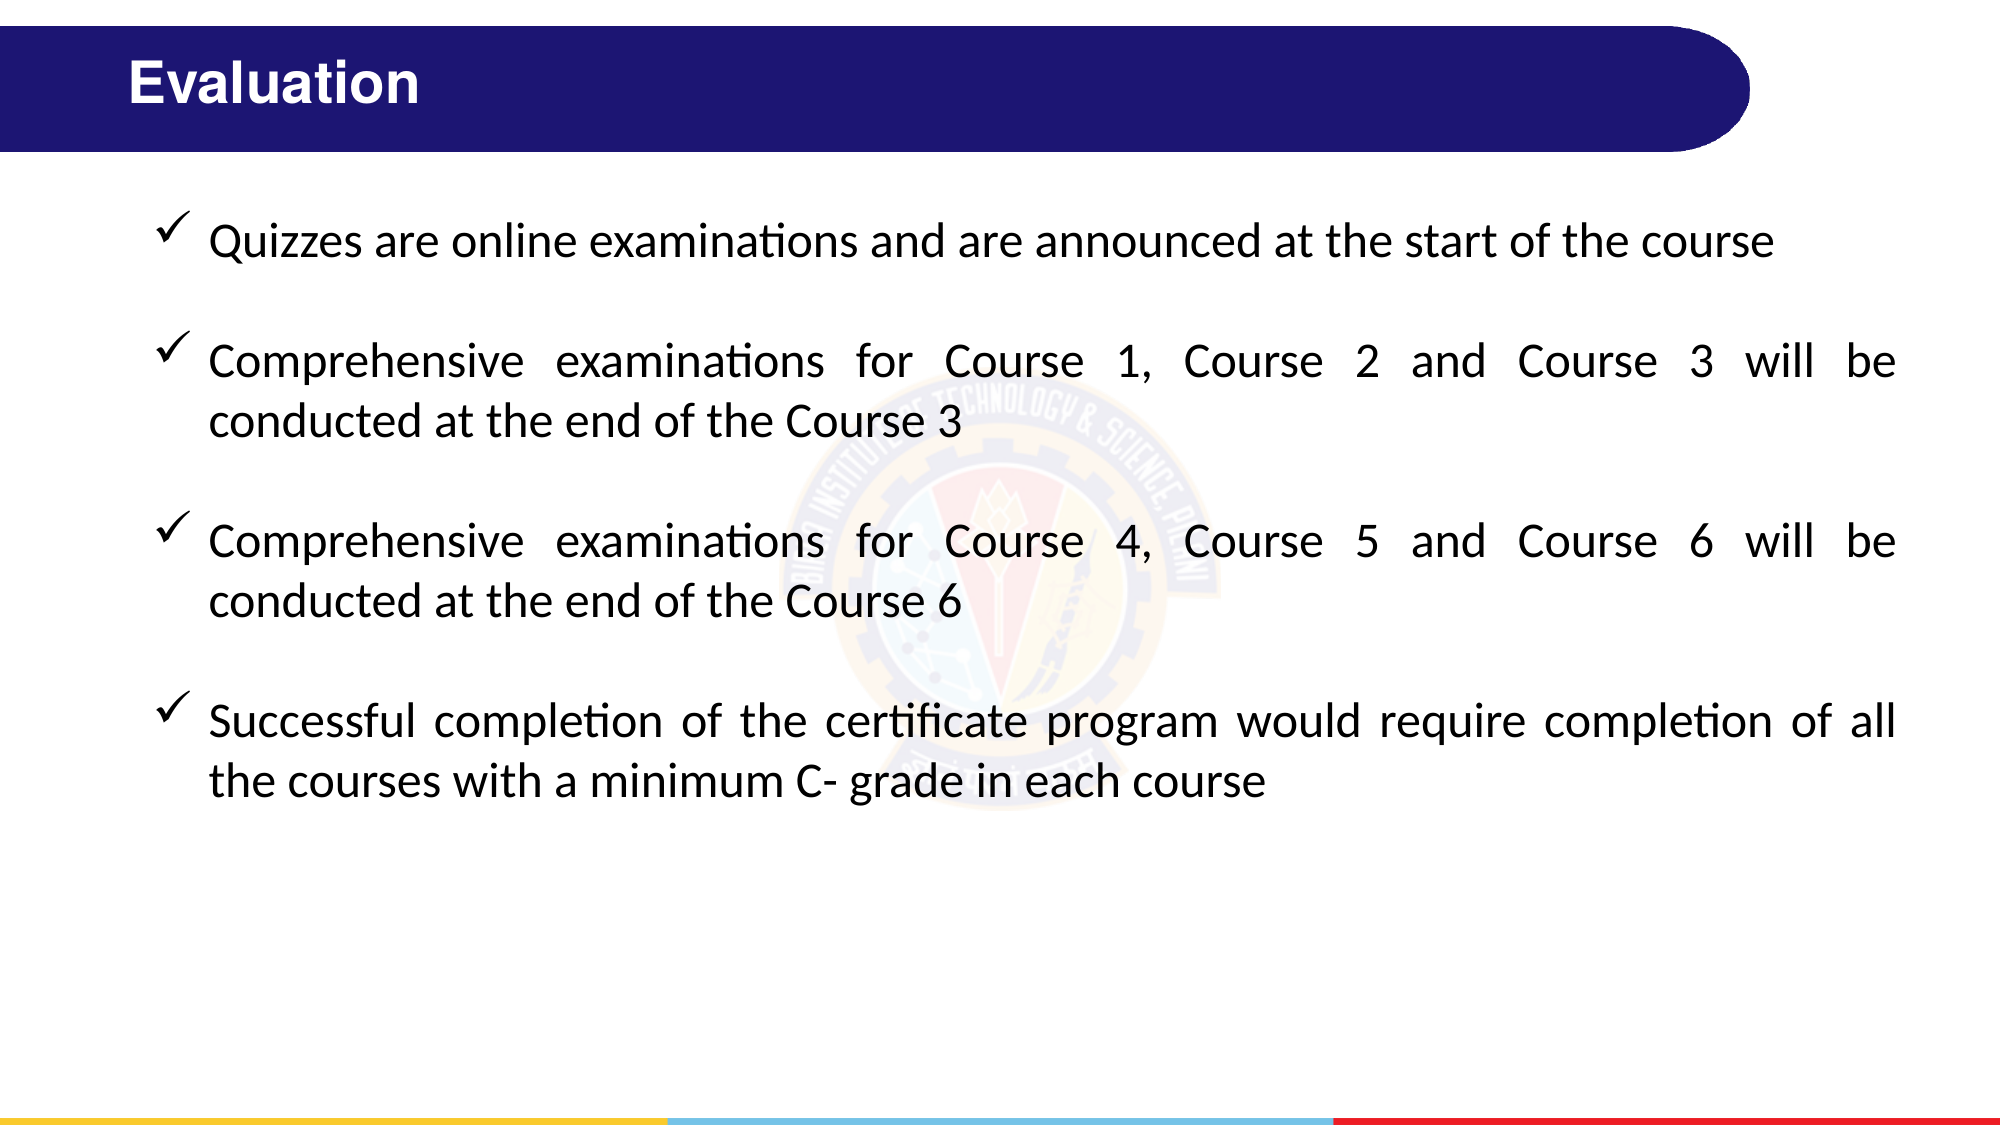

Evaluation

Quizzes are online examinations and are announced at the start of the course

Comprehensive examinations for Course 1, Course 2 and Course 3 will be conducted at the end of the Course 3

Comprehensive examinations for Course 4, Course 5 and Course 6 will be conducted at the end of the Course 6

Successful completion of the certificate program would require completion of all the courses with a minimum C- grade in each course